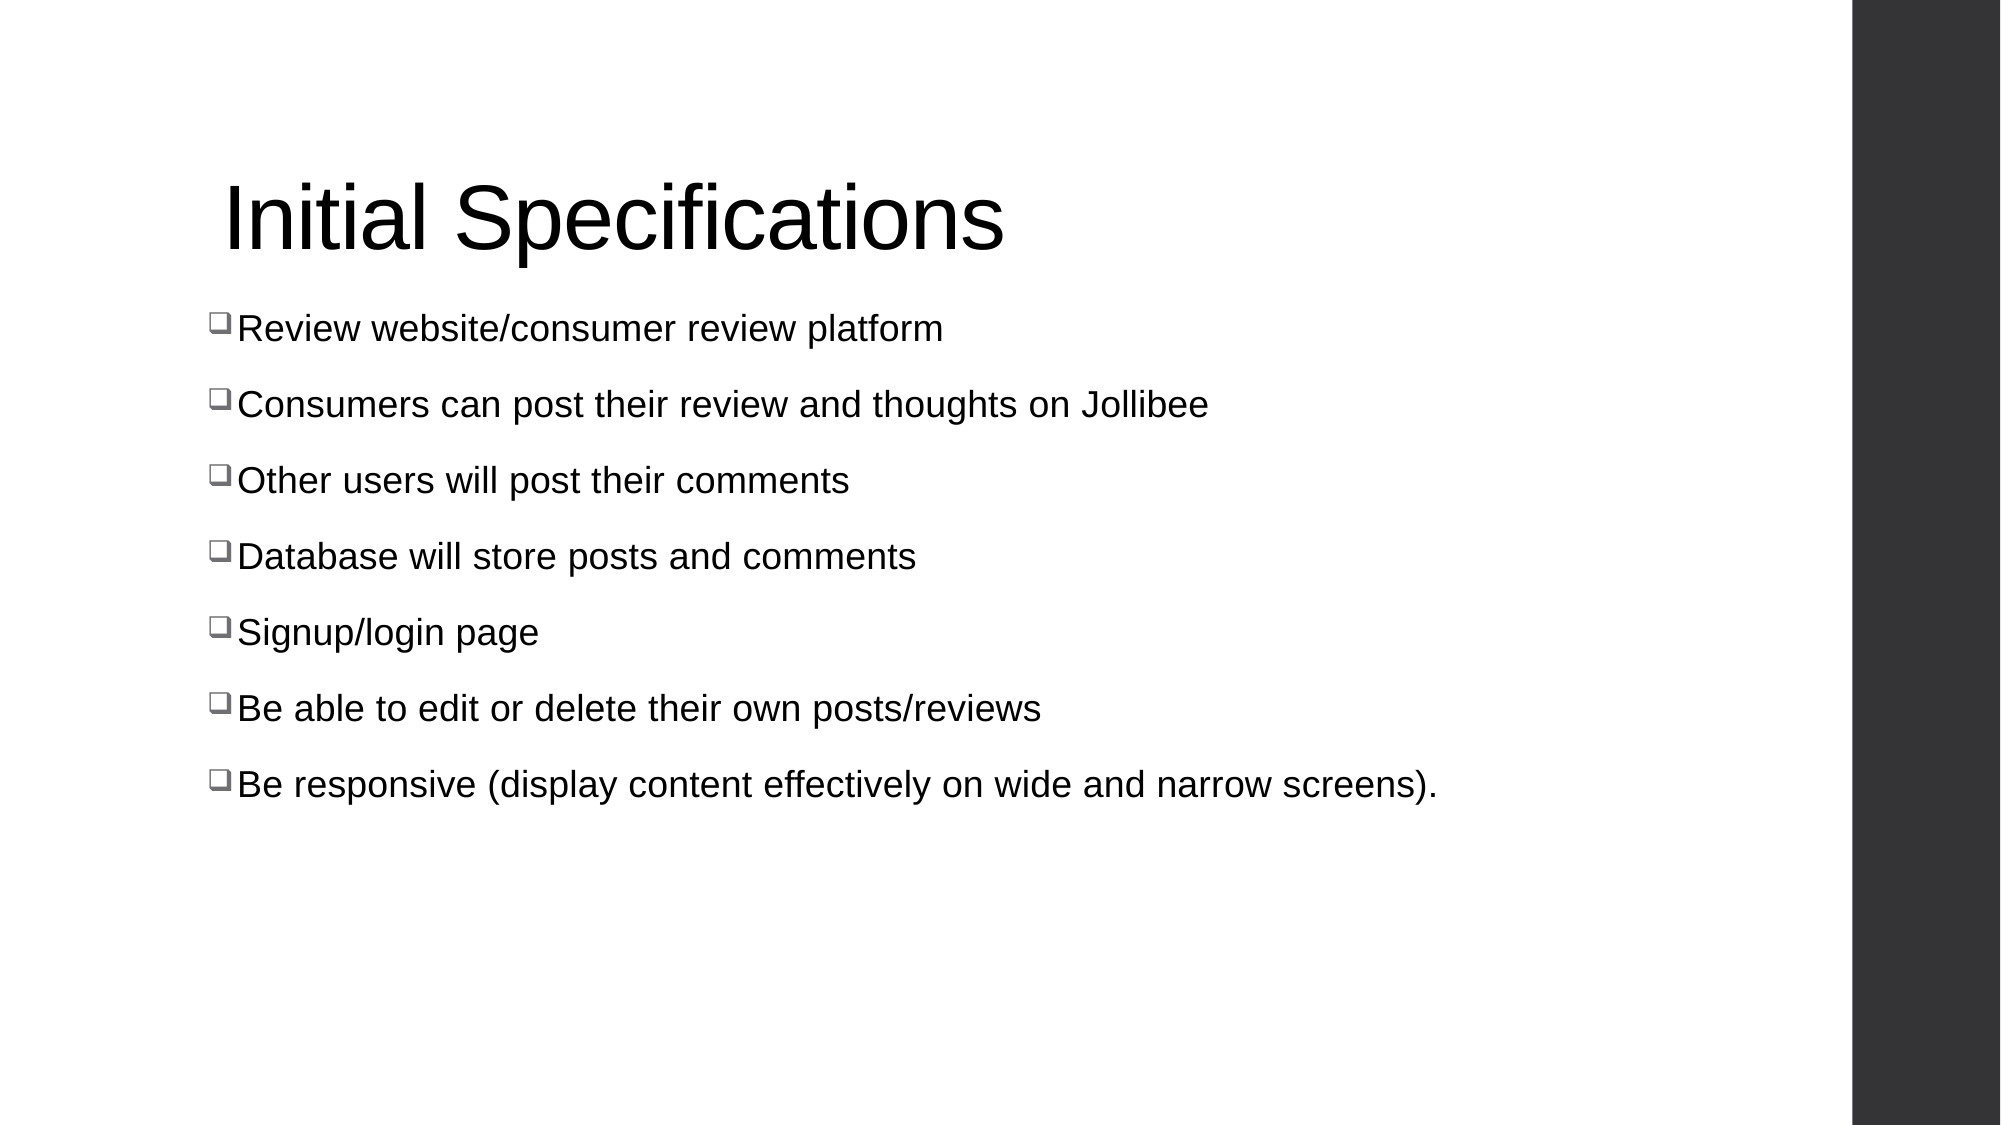

# Initial Specifications
Review website/consumer review platform
Consumers can post their review and thoughts on Jollibee
Other users will post their comments ​
Database will store posts and comments
Signup/login page
Be able to edit or delete their own posts/reviews
Be responsive (display content effectively on wide and narrow screens).